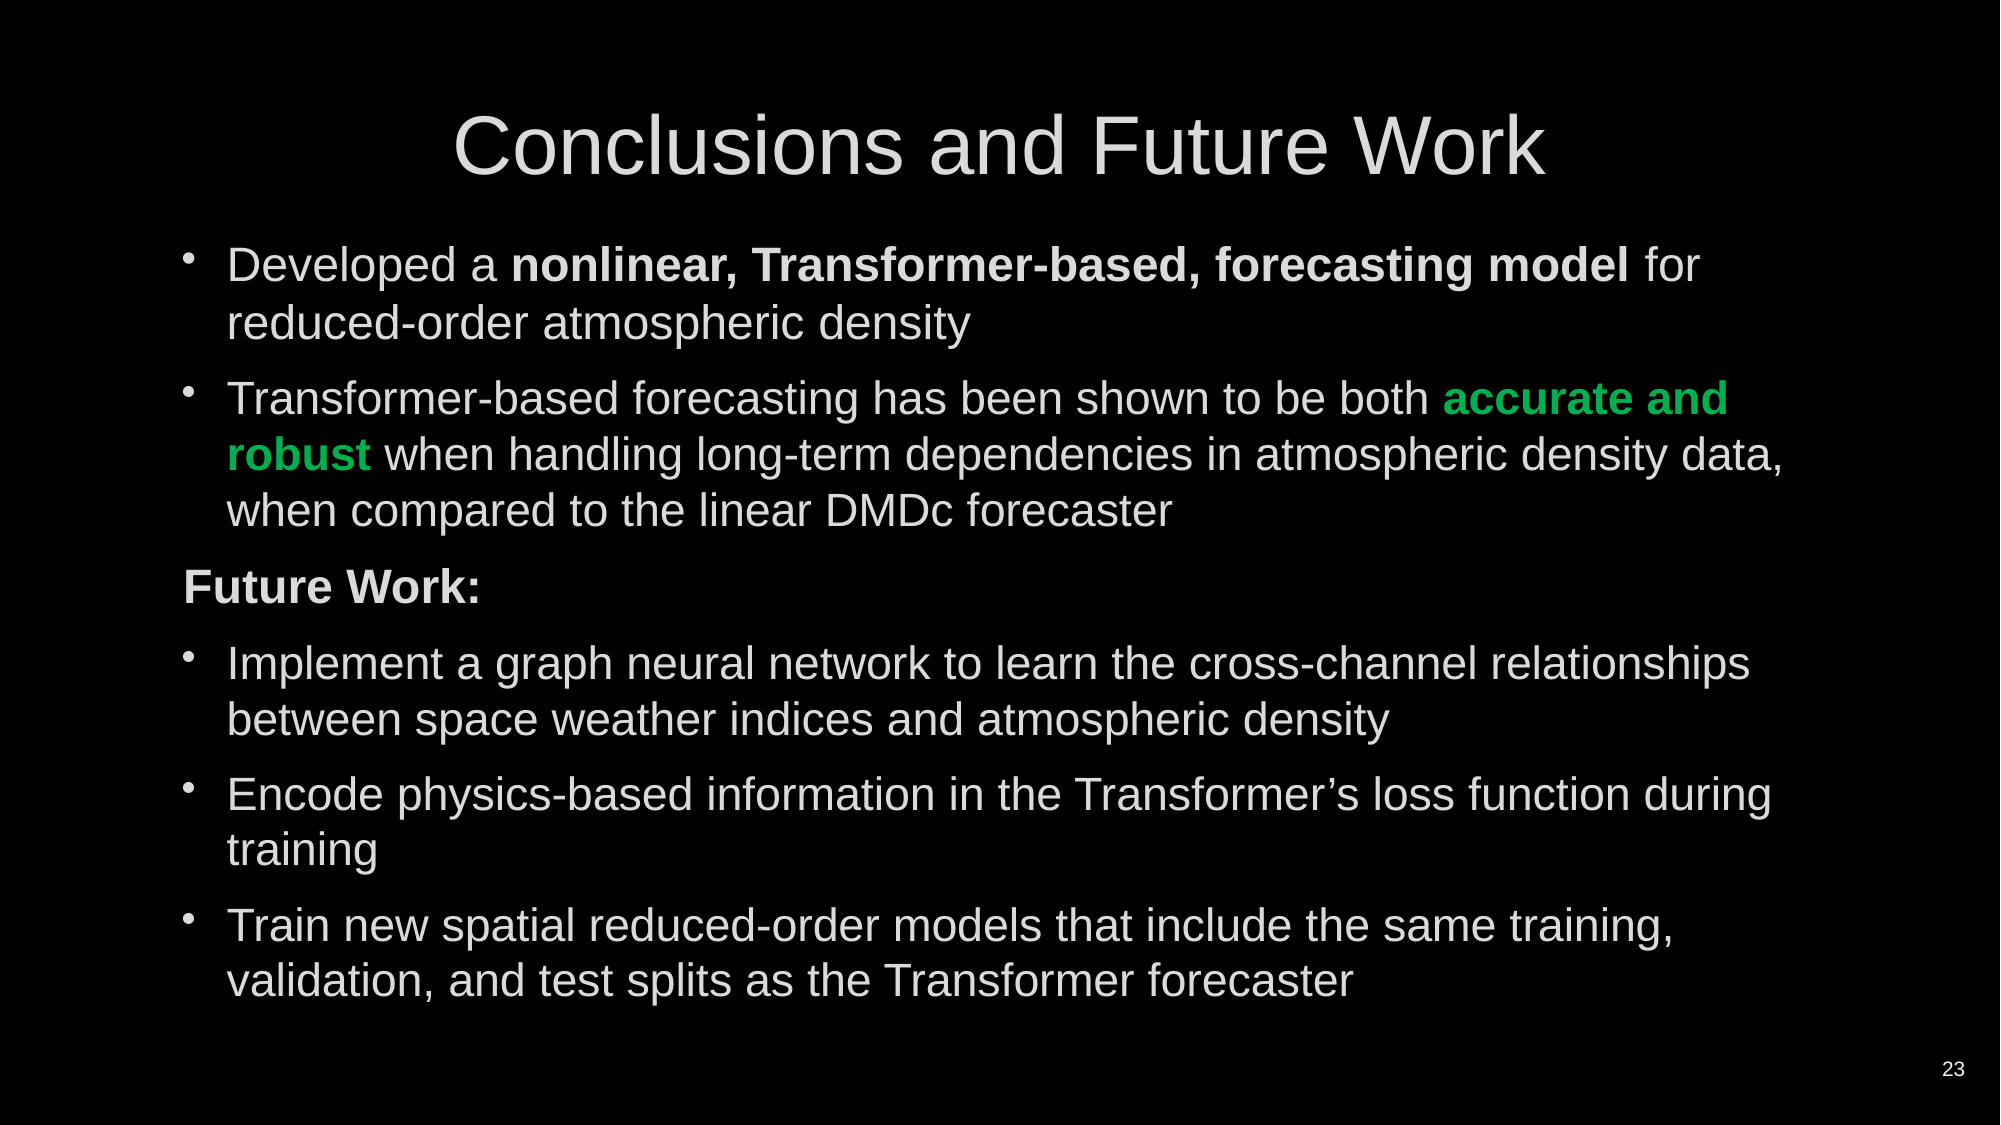

# Conclusions and Future Work
Developed a nonlinear, Transformer-based, forecasting model for reduced-order atmospheric density
Transformer-based forecasting has been shown to be both accurate and robust when handling long-term dependencies in atmospheric density data, when compared to the linear DMDc forecaster
Future Work:
Implement a graph neural network to learn the cross-channel relationships between space weather indices and atmospheric density
Encode physics-based information in the Transformer’s loss function during training
Train new spatial reduced-order models that include the same training, validation, and test splits as the Transformer forecaster
23